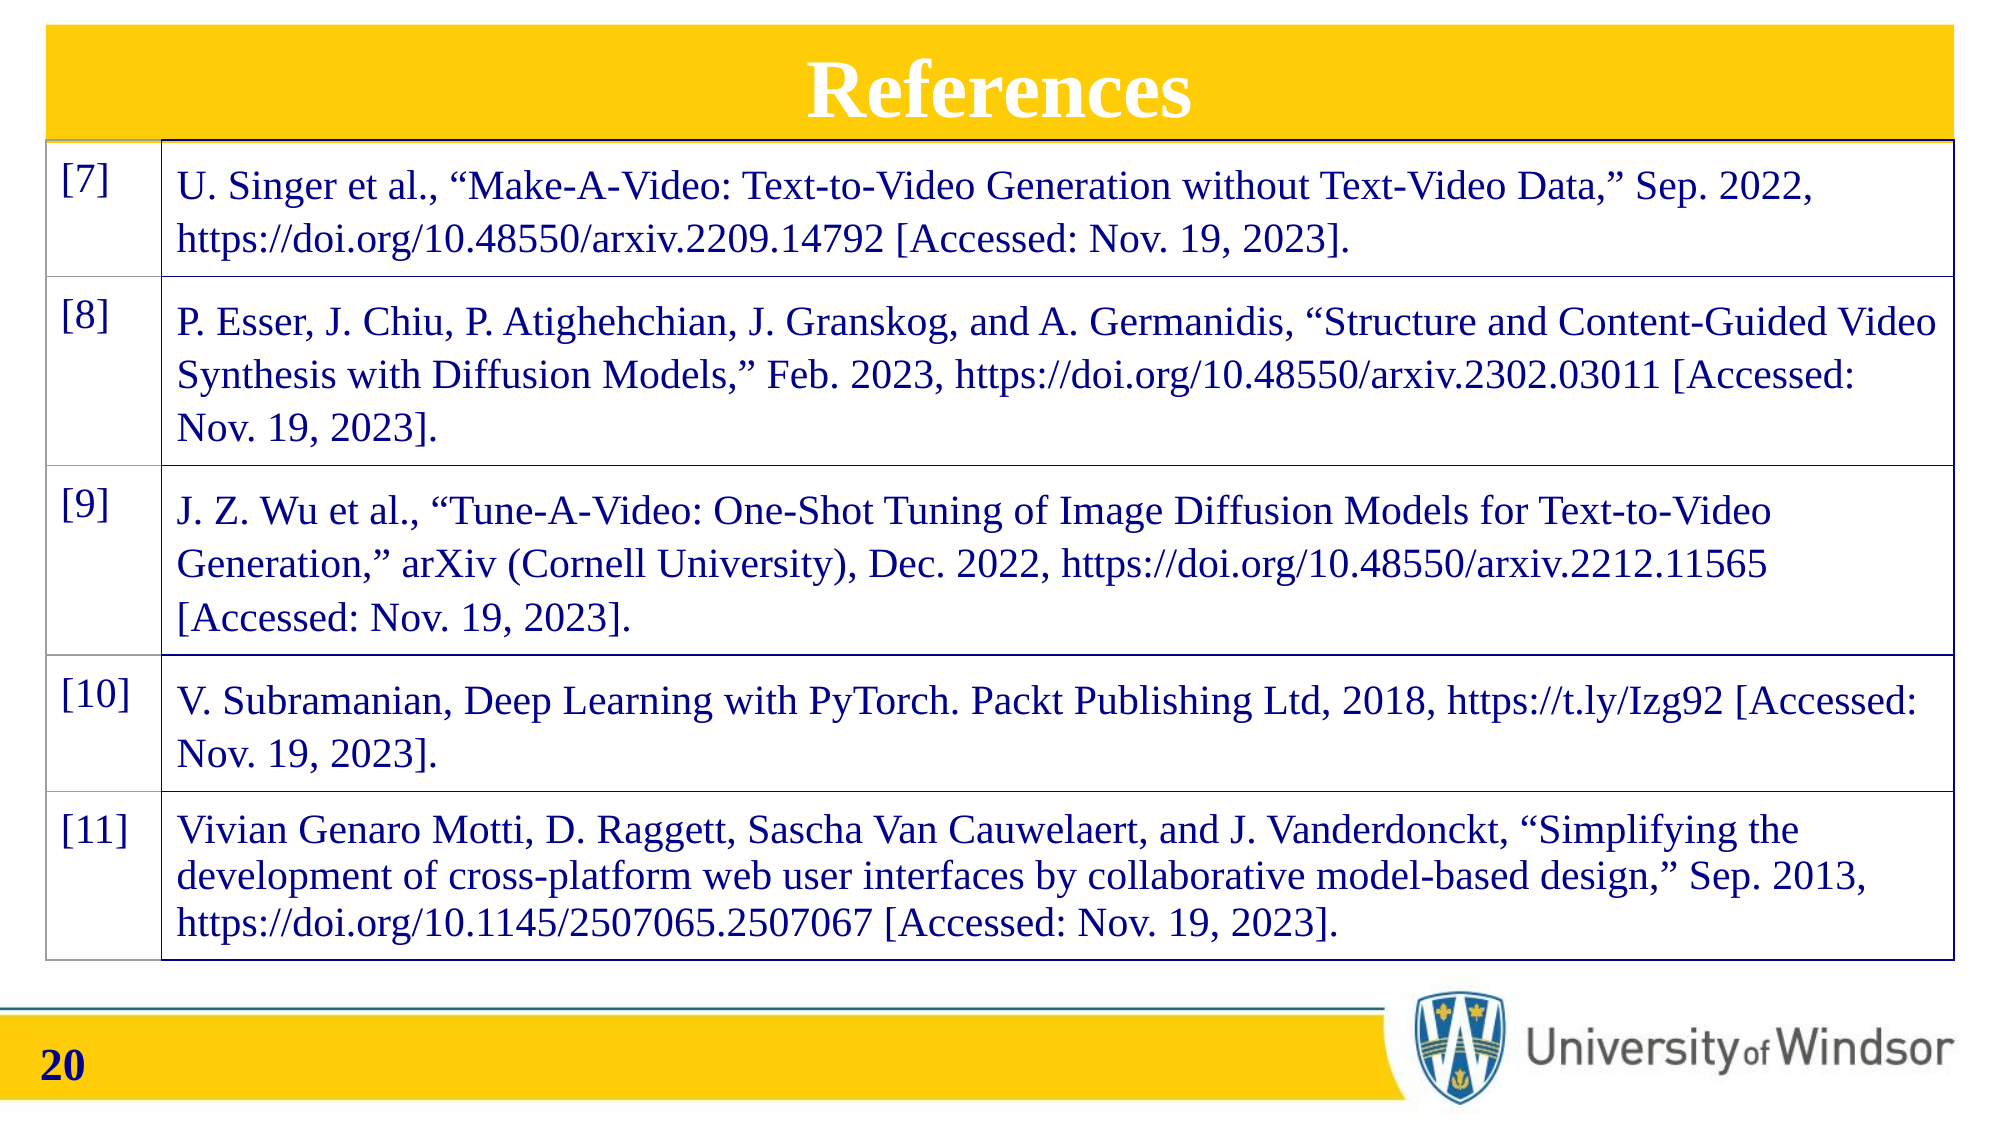

References
| [7] | U. Singer et al., “Make-A-Video: Text-to-Video Generation without Text-Video Data,” Sep. 2022, https://doi.org/10.48550/arxiv.2209.14792 [Accessed: Nov. 19, 2023]. |
| --- | --- |
| [8] | P. Esser, J. Chiu, P. Atighehchian, J. Granskog, and A. Germanidis, “Structure and Content-Guided Video Synthesis with Diffusion Models,” Feb. 2023, https://doi.org/10.48550/arxiv.2302.03011 [Accessed: Nov. 19, 2023]. |
| [9] | J. Z. Wu et al., “Tune-A-Video: One-Shot Tuning of Image Diffusion Models for Text-to-Video Generation,” arXiv (Cornell University), Dec. 2022, https://doi.org/10.48550/arxiv.2212.11565 [Accessed: Nov. 19, 2023]. |
| [10] | V. Subramanian, Deep Learning with PyTorch. Packt Publishing Ltd, 2018, https://t.ly/Izg92 [Accessed: Nov. 19, 2023]. |
| [11] | Vivian Genaro Motti, D. Raggett, Sascha Van Cauwelaert, and J. Vanderdonckt, “Simplifying the development of cross-platform web user interfaces by collaborative model-based design,” Sep. 2013, https://doi.org/10.1145/2507065.2507067 [Accessed: Nov. 19, 2023]. |
20